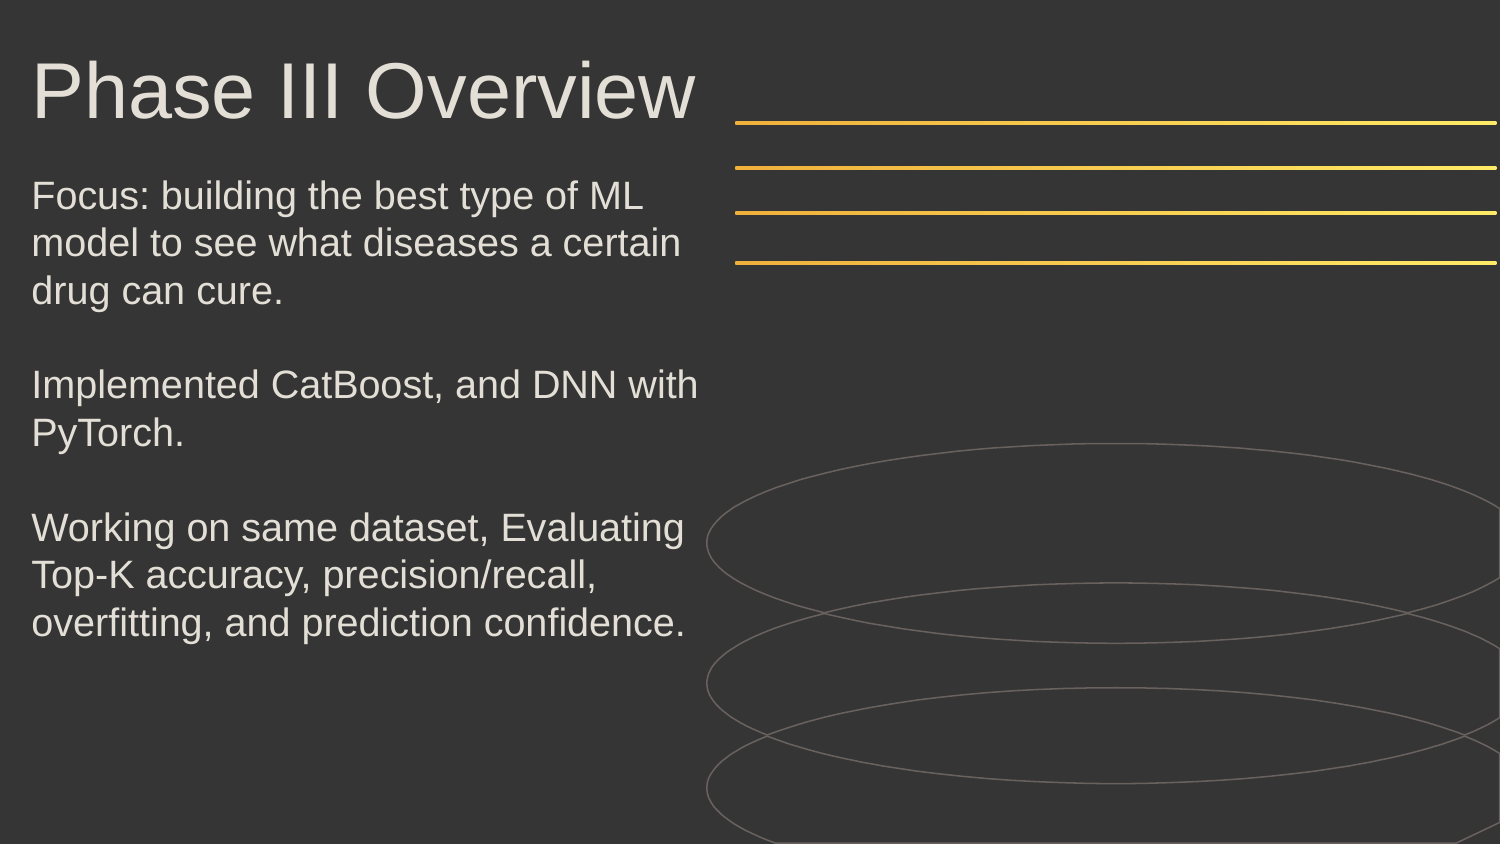

# Phase III Overview
Focus: building the best type of ML model to see what diseases a certain drug can cure.

Implemented CatBoost, and DNN with PyTorch.

Working on same dataset, Evaluating Top-K accuracy, precision/recall, overfitting, and prediction confidence.